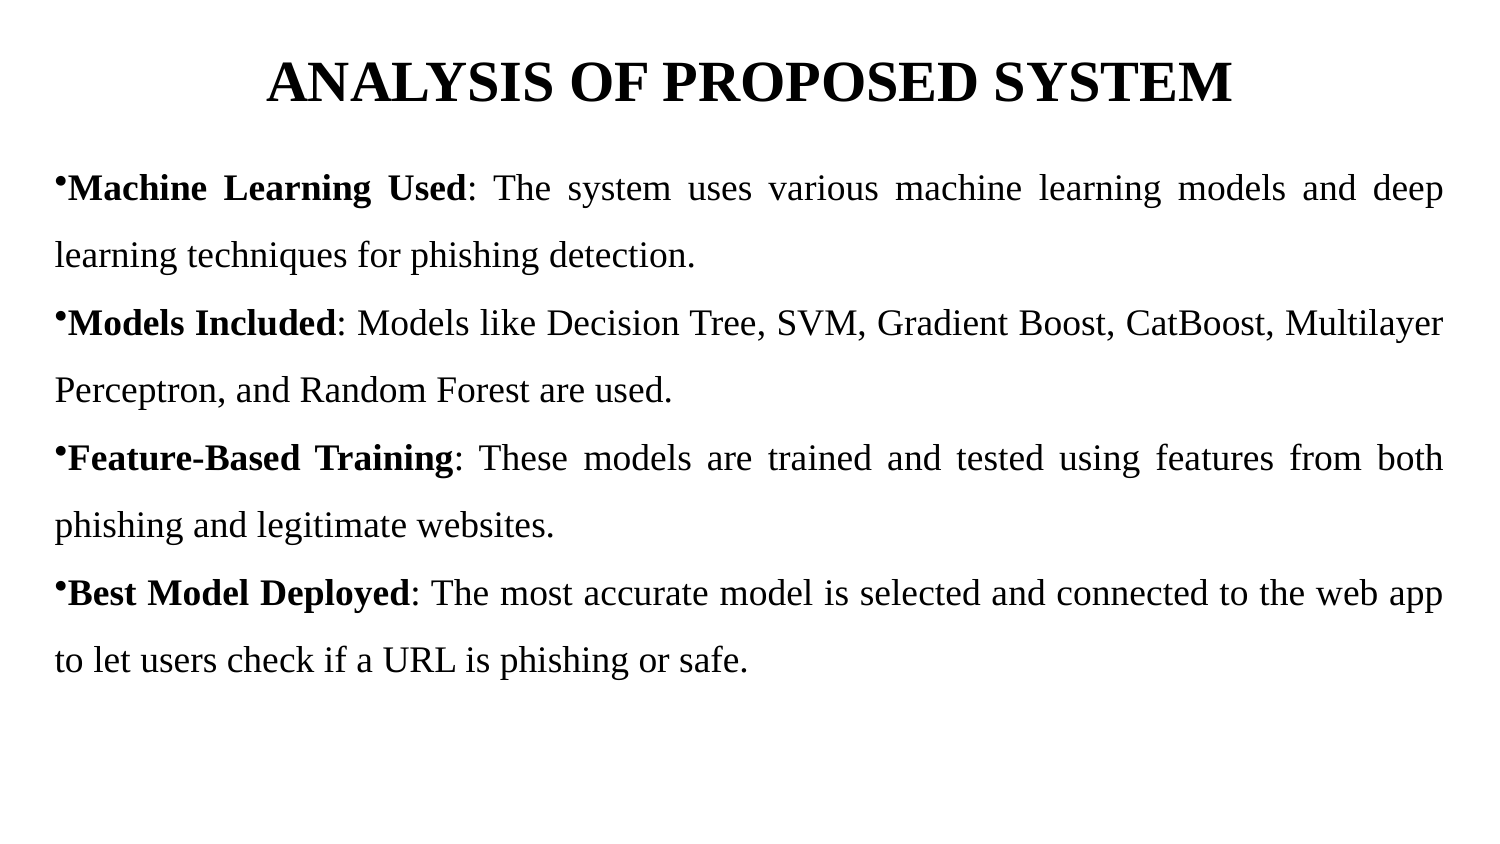

# ANALYSIS OF PROPOSED SYSTEM
Machine Learning Used: The system uses various machine learning models and deep learning techniques for phishing detection.
Models Included: Models like Decision Tree, SVM, Gradient Boost, CatBoost, Multilayer Perceptron, and Random Forest are used.
Feature-Based Training: These models are trained and tested using features from both phishing and legitimate websites.
Best Model Deployed: The most accurate model is selected and connected to the web app to let users check if a URL is phishing or safe.